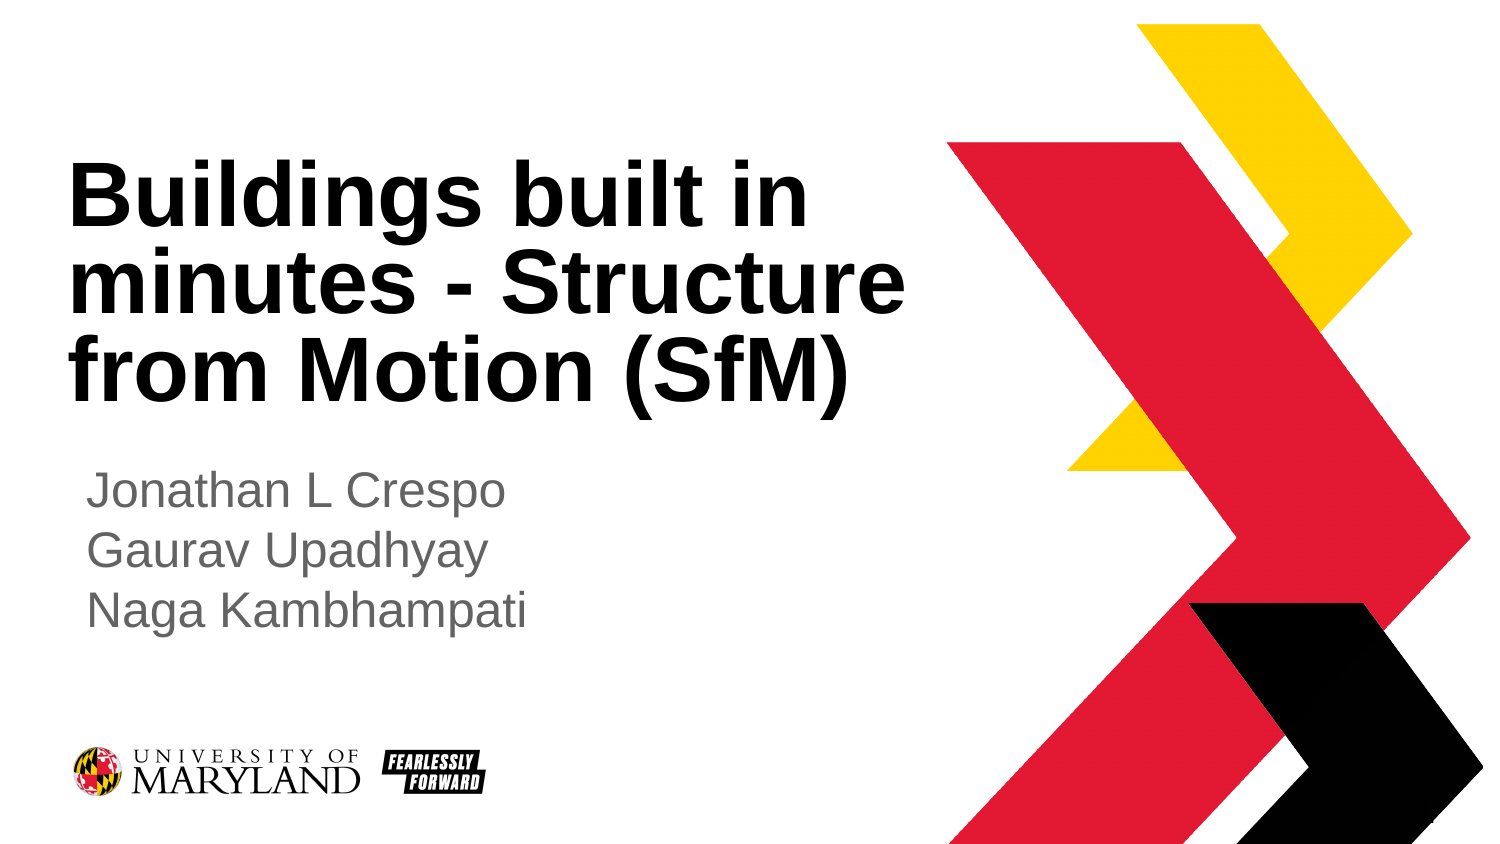

# Buildings built in minutes - Structure from Motion (SfM)
Jonathan L Crespo
Gaurav Upadhyay
Naga Kambhampati
1